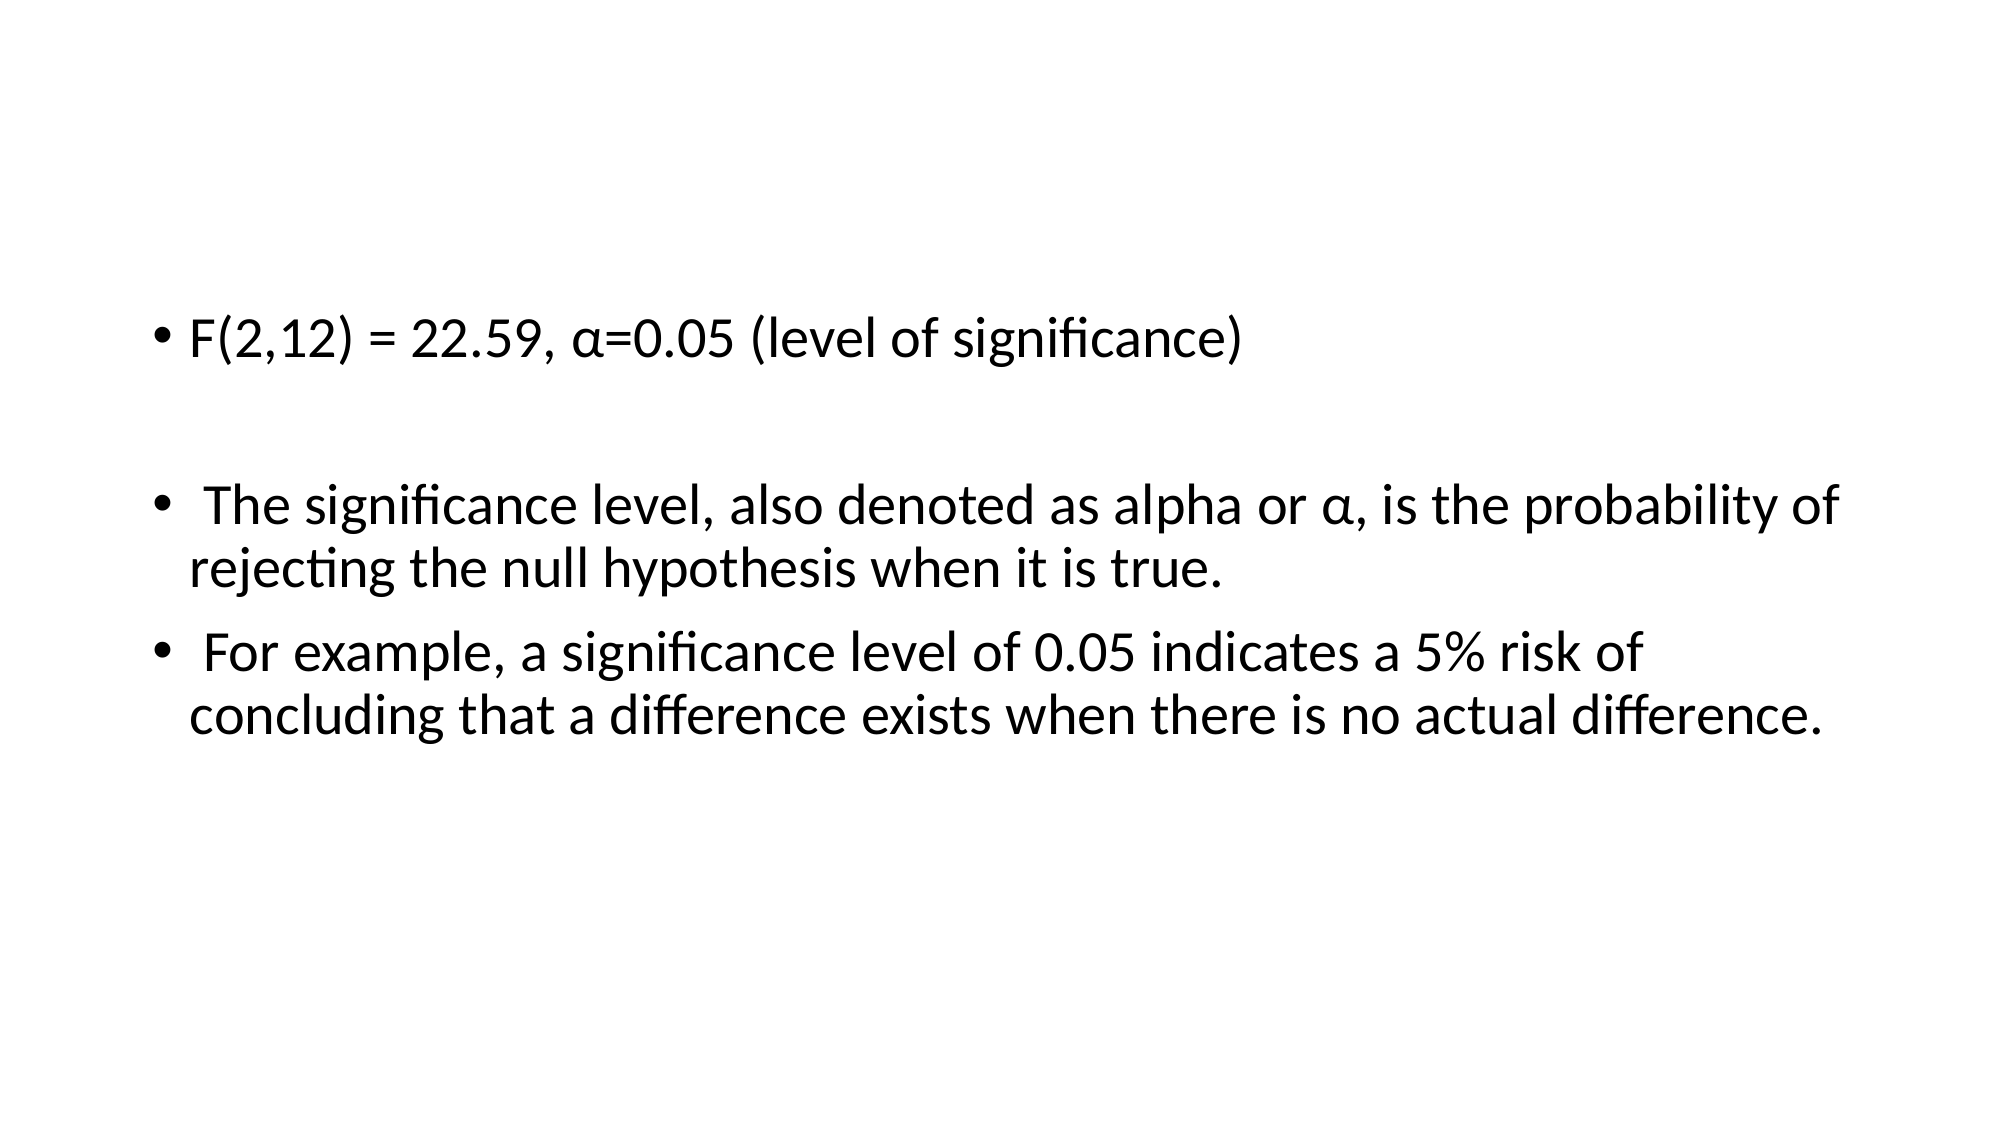

#
F(2,12) = 22.59, α=0.05 (level of significance)

 The significance level, also denoted as alpha or α, is the probability of rejecting the null hypothesis when it is true.
 For example, a significance level of 0.05 indicates a 5% risk of concluding that a difference exists when there is no actual difference.